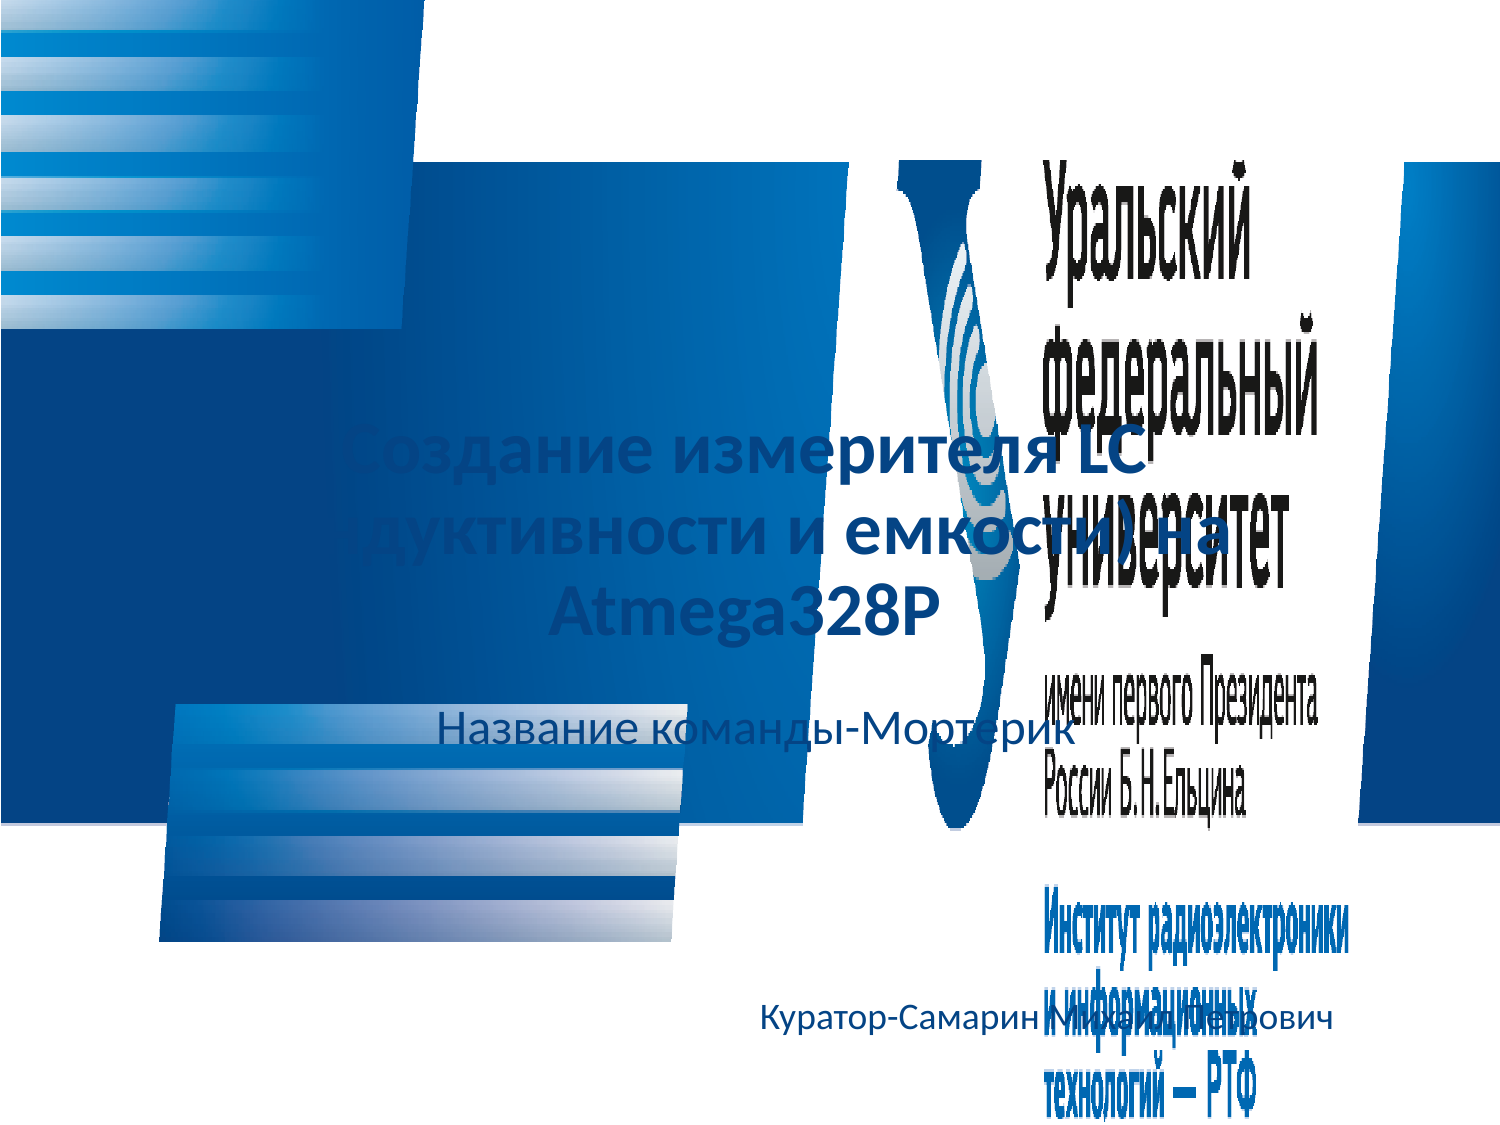

# Создание измерителя LC (индуктивности и емкости) на Atmega328P
Название команды-Мортерик
Куратор-Самарин Михаил Петрович